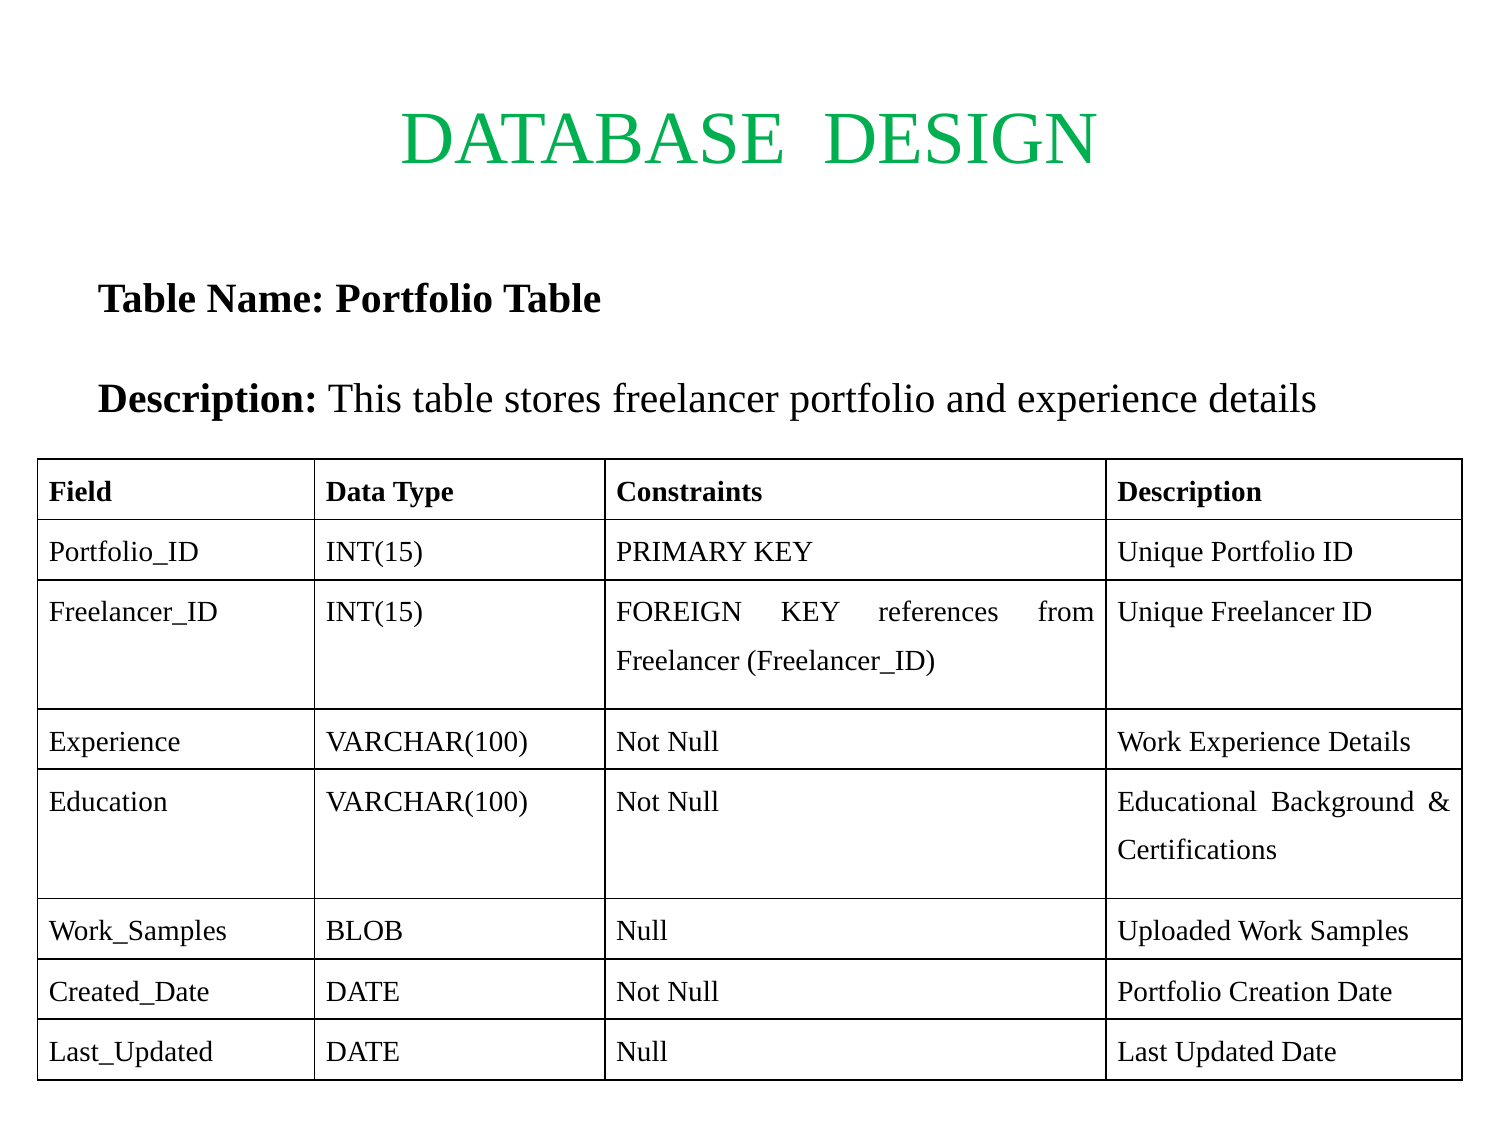

# DATABASE  DESIGN
Table Name: Portfolio Table

Description: This table stores freelancer portfolio and experience details
| Field | Data Type | Constraints | Description |
| --- | --- | --- | --- |
| Portfolio\_ID | INT(15) | PRIMARY KEY | Unique Portfolio ID |
| Freelancer\_ID | INT(15) | FOREIGN KEY references from Freelancer (Freelancer\_ID) | Unique Freelancer ID |
| Experience | VARCHAR(100) | Not Null | Work Experience Details |
| Education | VARCHAR(100) | Not Null | Educational Background & Certifications |
| Work\_Samples | BLOB | Null | Uploaded Work Samples |
| Created\_Date | DATE | Not Null | Portfolio Creation Date |
| Last\_Updated | DATE | Null | Last Updated Date |